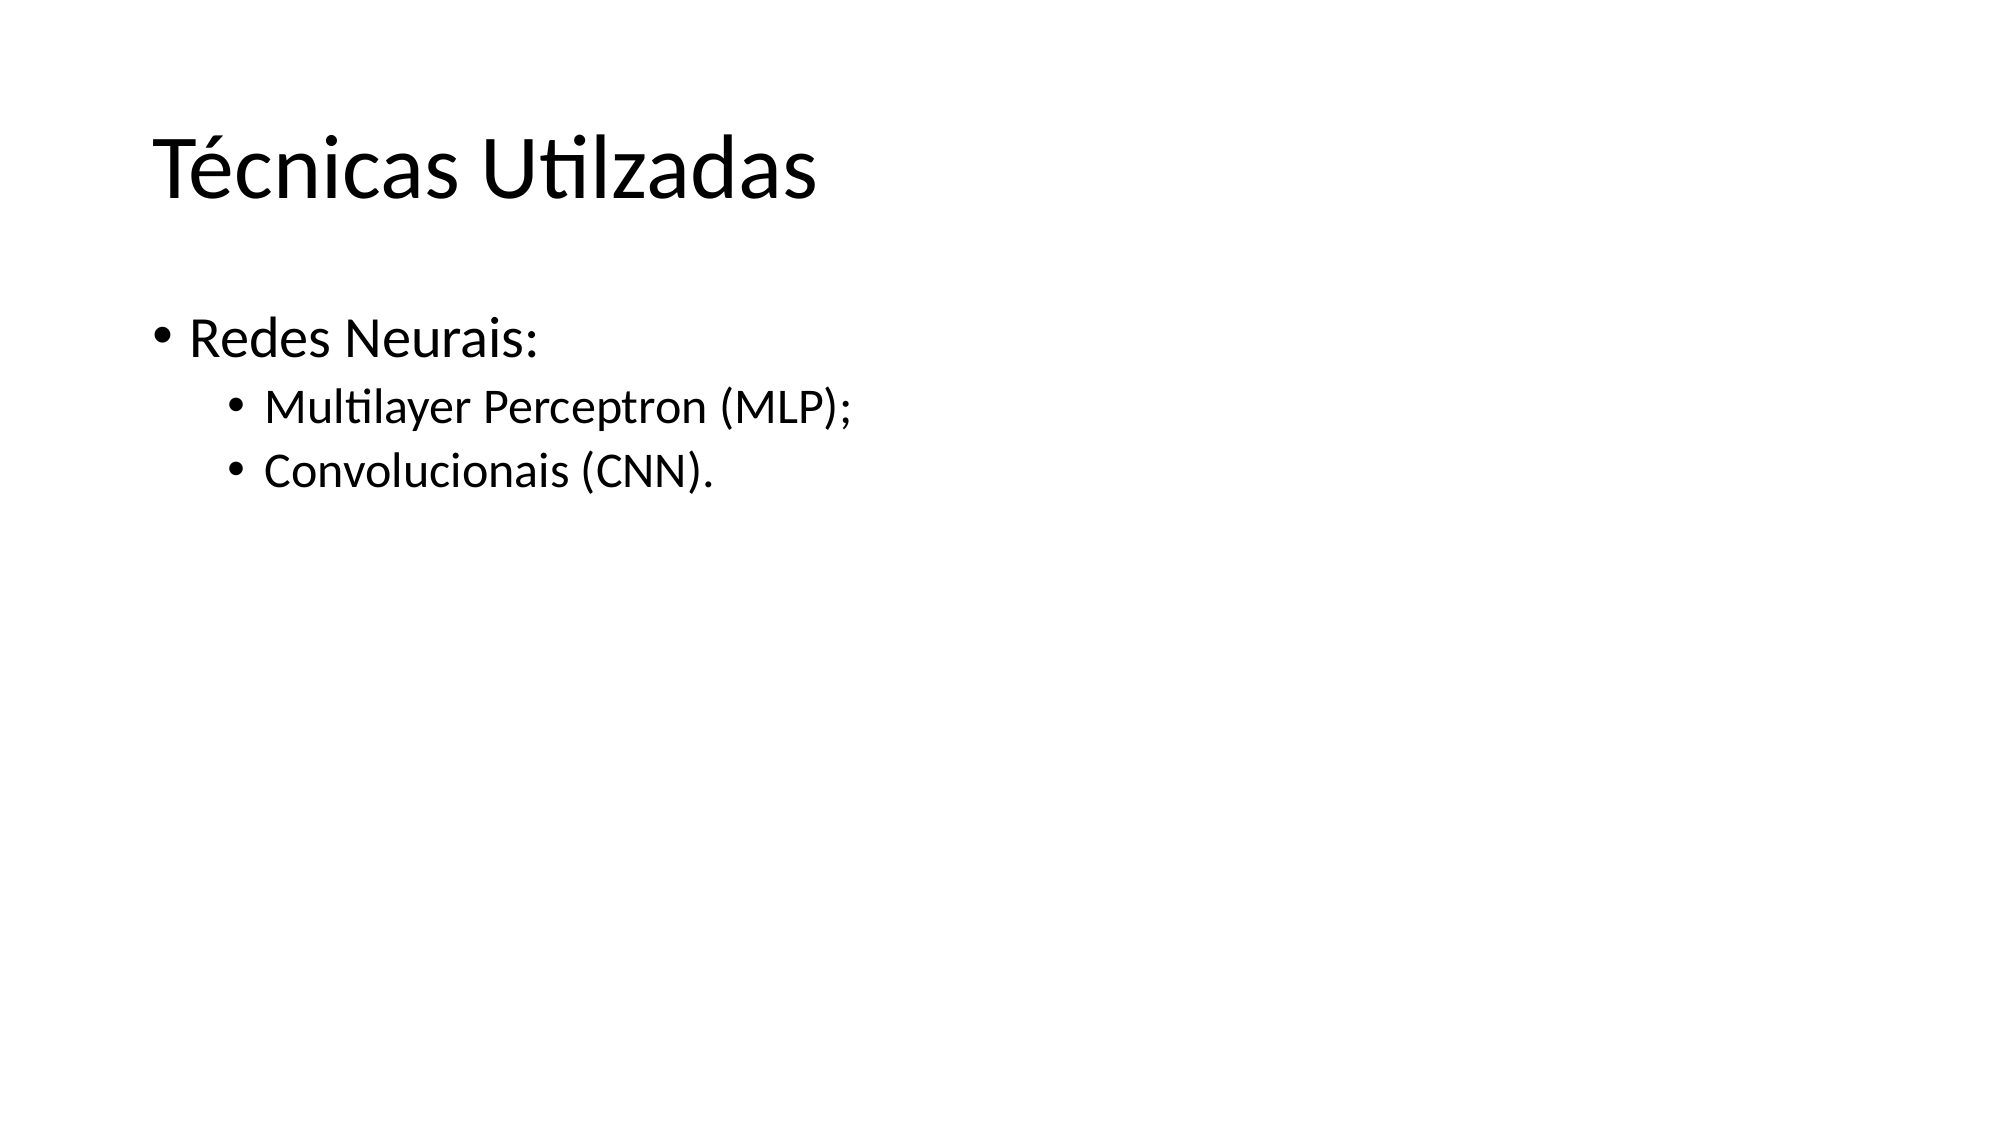

# Técnicas Utilzadas
Redes Neurais:
Multilayer Perceptron (MLP);
Convolucionais (CNN).